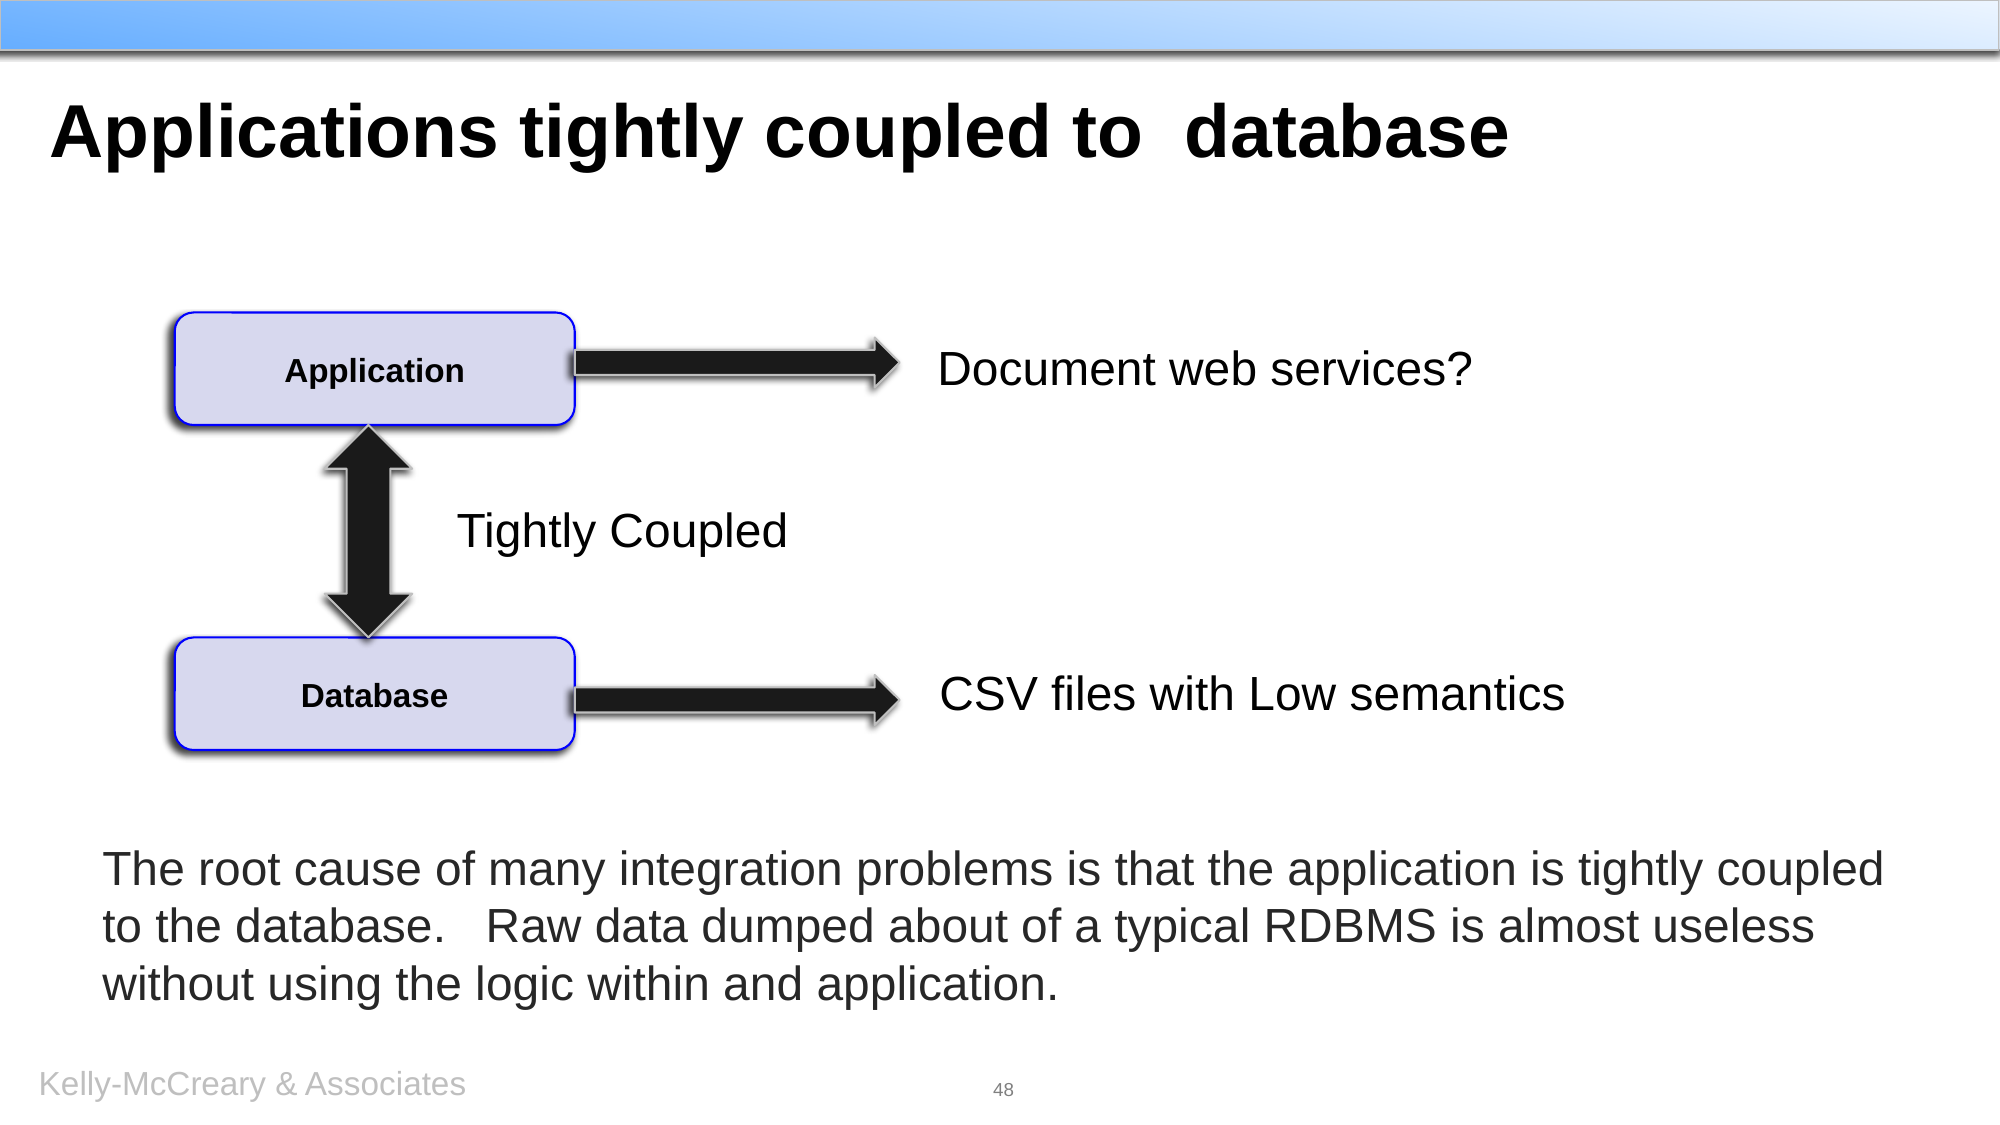

# Applications tightly coupled to  database
Application

Document web services?

Tightly Coupled
Database
CSV files with Low semantics

The root cause of many integration problems is that the application is tightly coupled to the database.   Raw data dumped about of a typical RDBMS is almost useless without using the logic within and application.